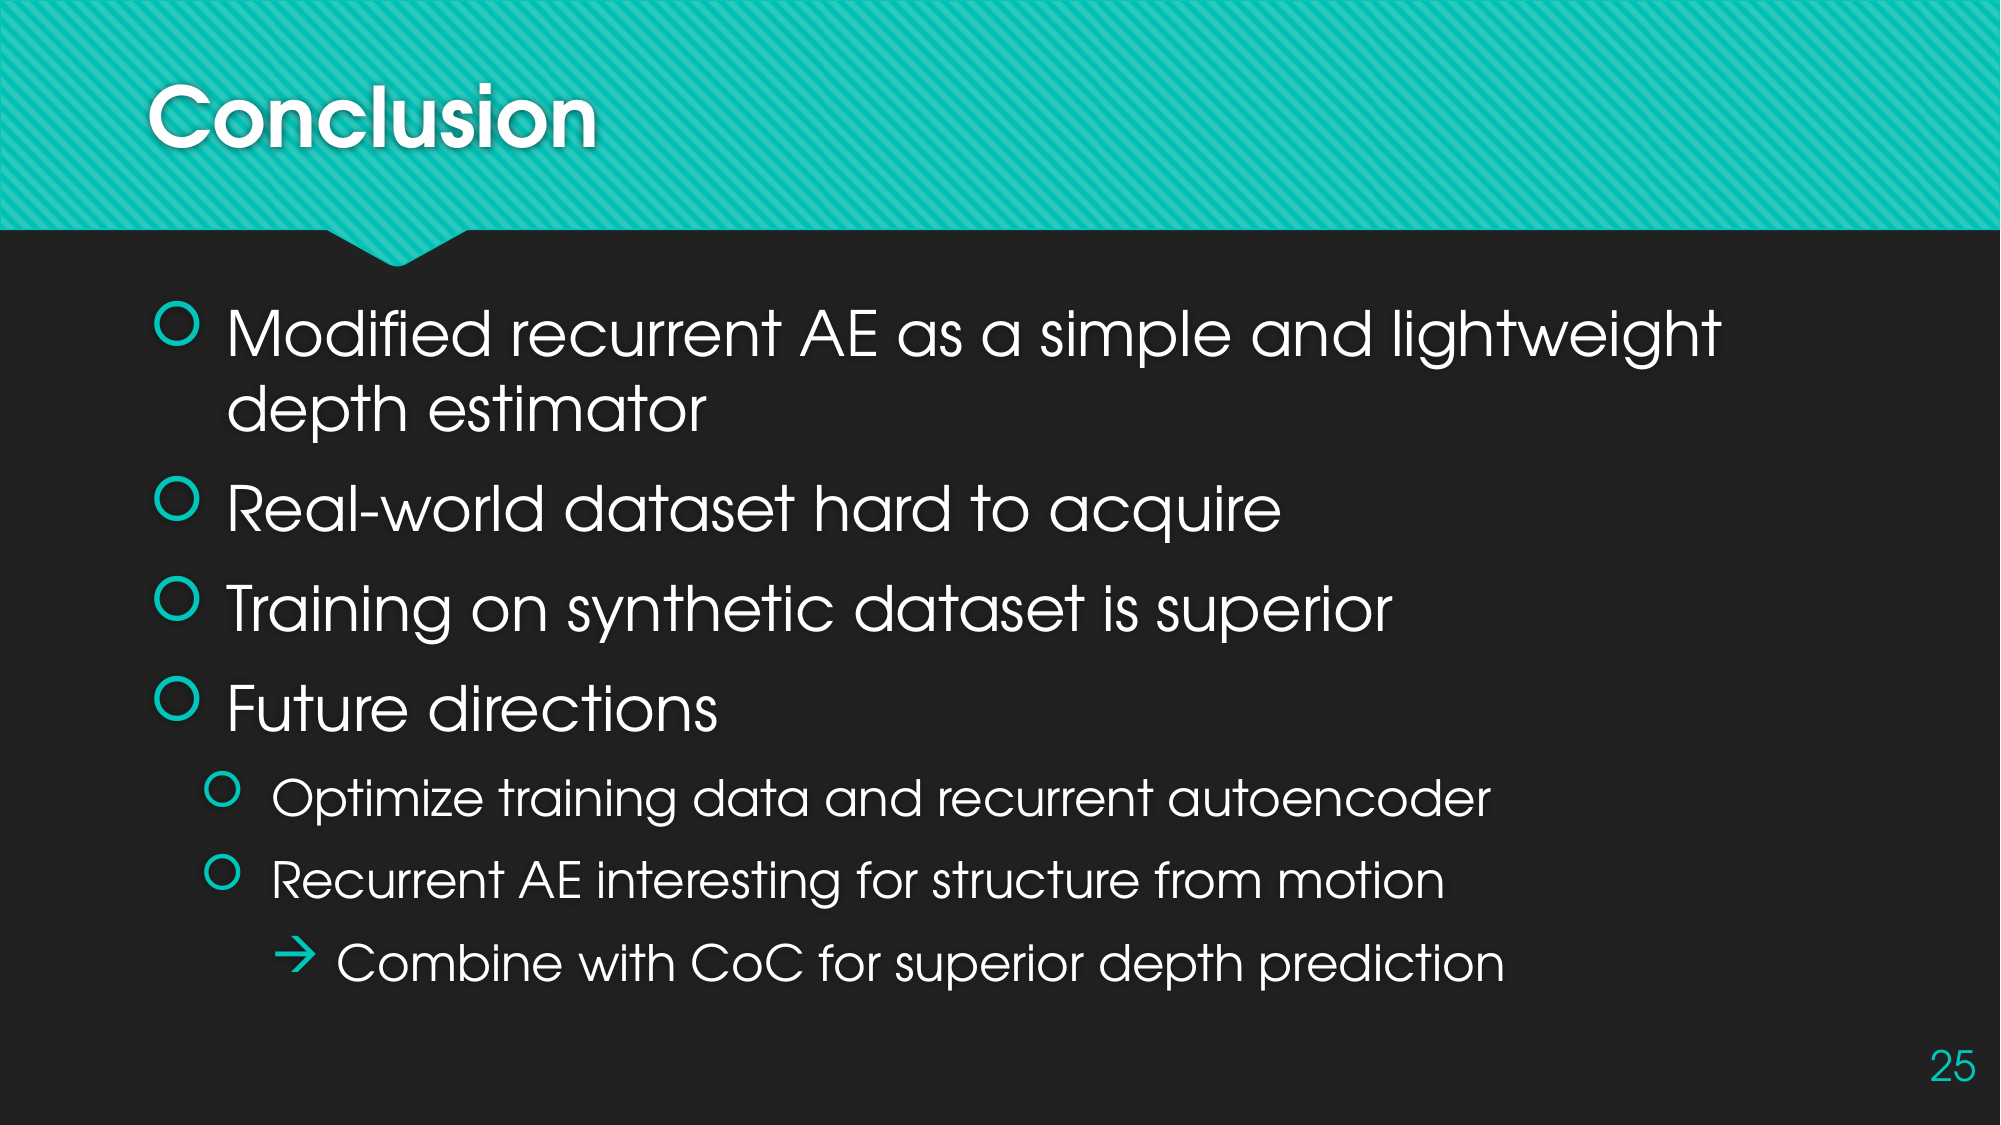

# Conclusion
Modified recurrent AE as a simple and lightweight depth estimator
Real-world dataset hard to acquire
Training on synthetic dataset is superior
Future directions
Optimize training data and recurrent autoencoder
Recurrent AE interesting for structure from motion
Combine with CoC for superior depth prediction

25